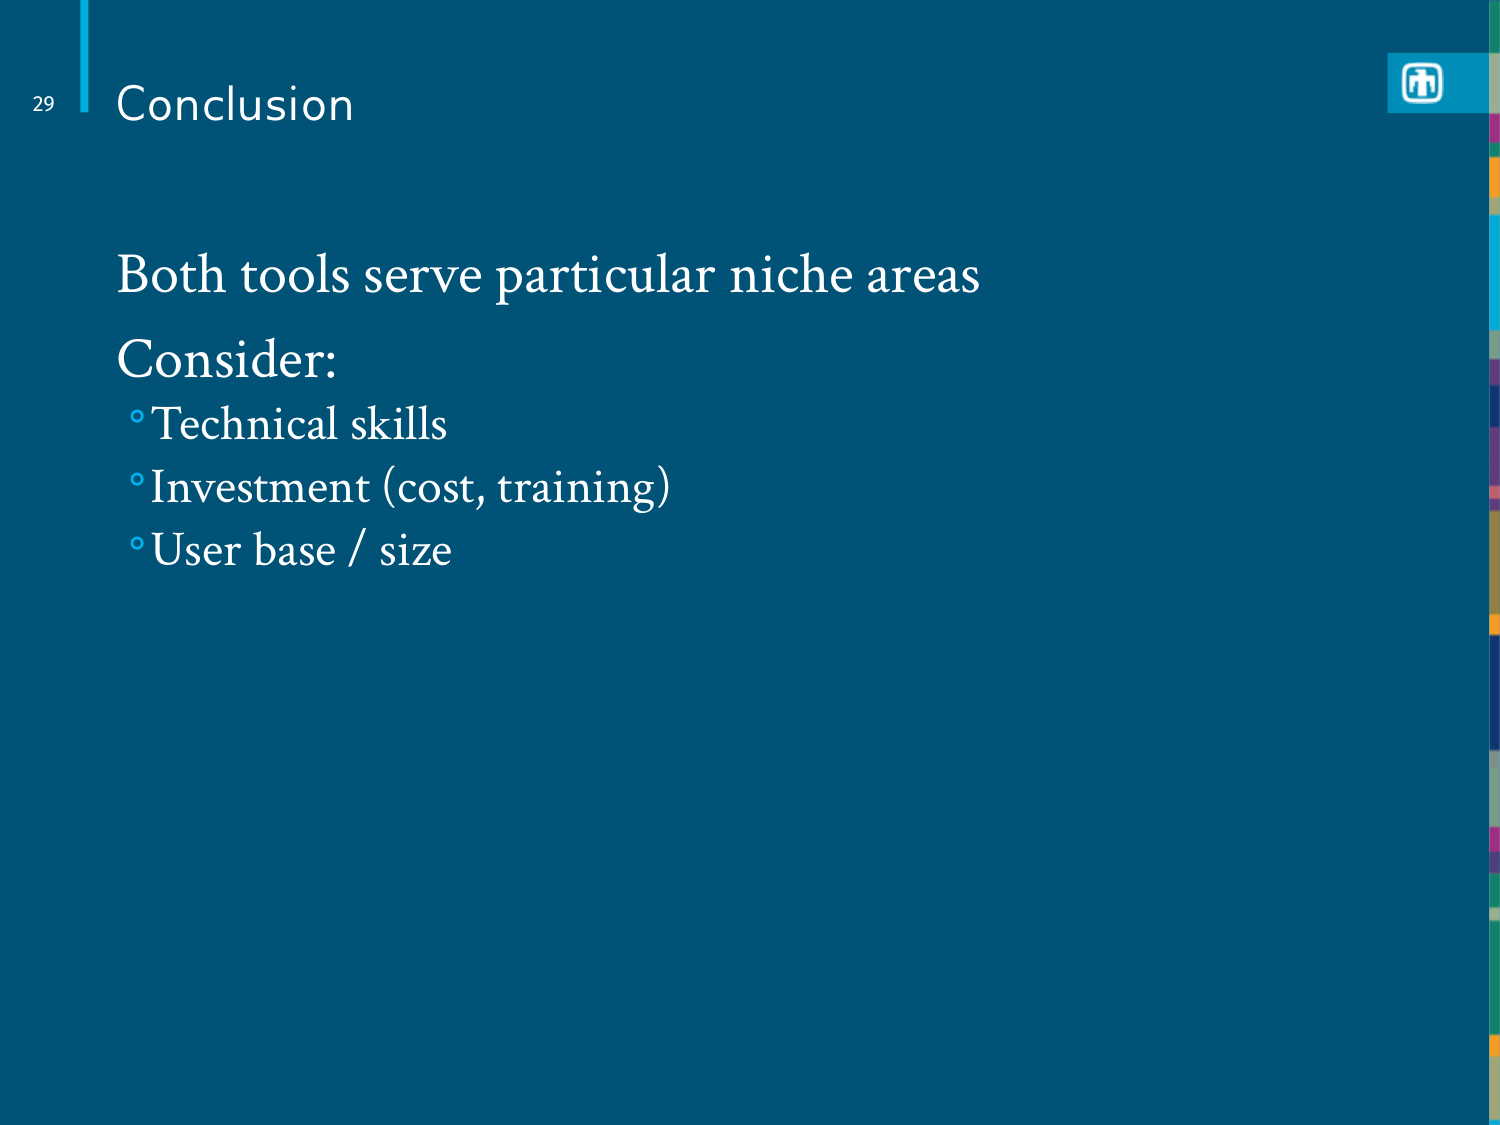

# Conclusion
29
Both tools serve particular niche areas
Consider:
Technical skills
Investment (cost, training)
User base / size